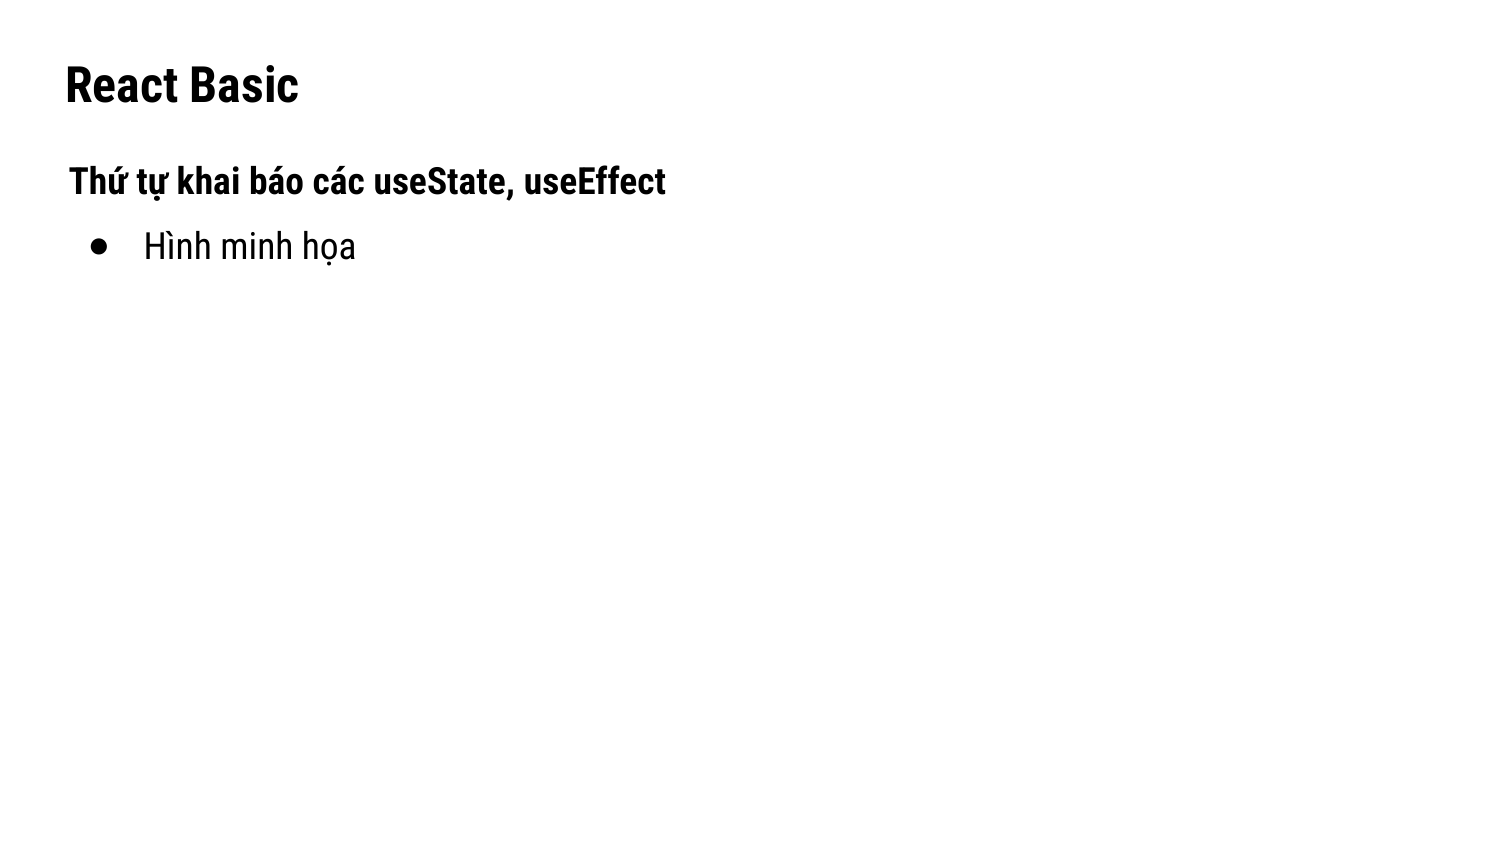

# React Basic
Thứ tự khai báo các useState, useEffect
Hình minh họa